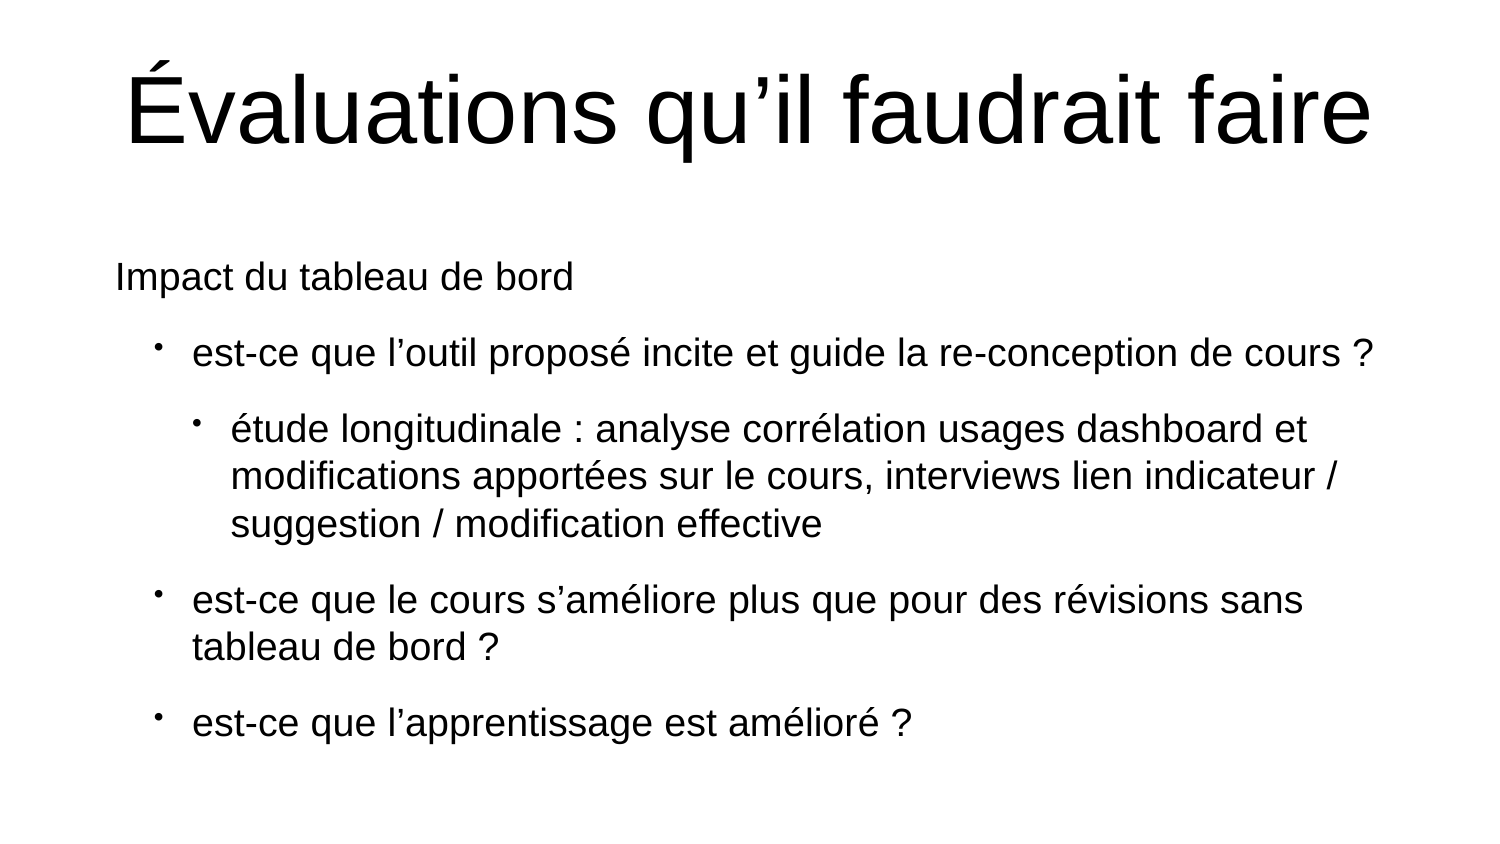

# Évaluations qu’il faudrait faire
Impact du tableau de bord
est-ce que l’outil proposé incite et guide la re-conception de cours ?
étude longitudinale : analyse corrélation usages dashboard et modifications apportées sur le cours, interviews lien indicateur / suggestion / modification effective
est-ce que le cours s’améliore plus que pour des révisions sans tableau de bord ?
est-ce que l’apprentissage est amélioré ?